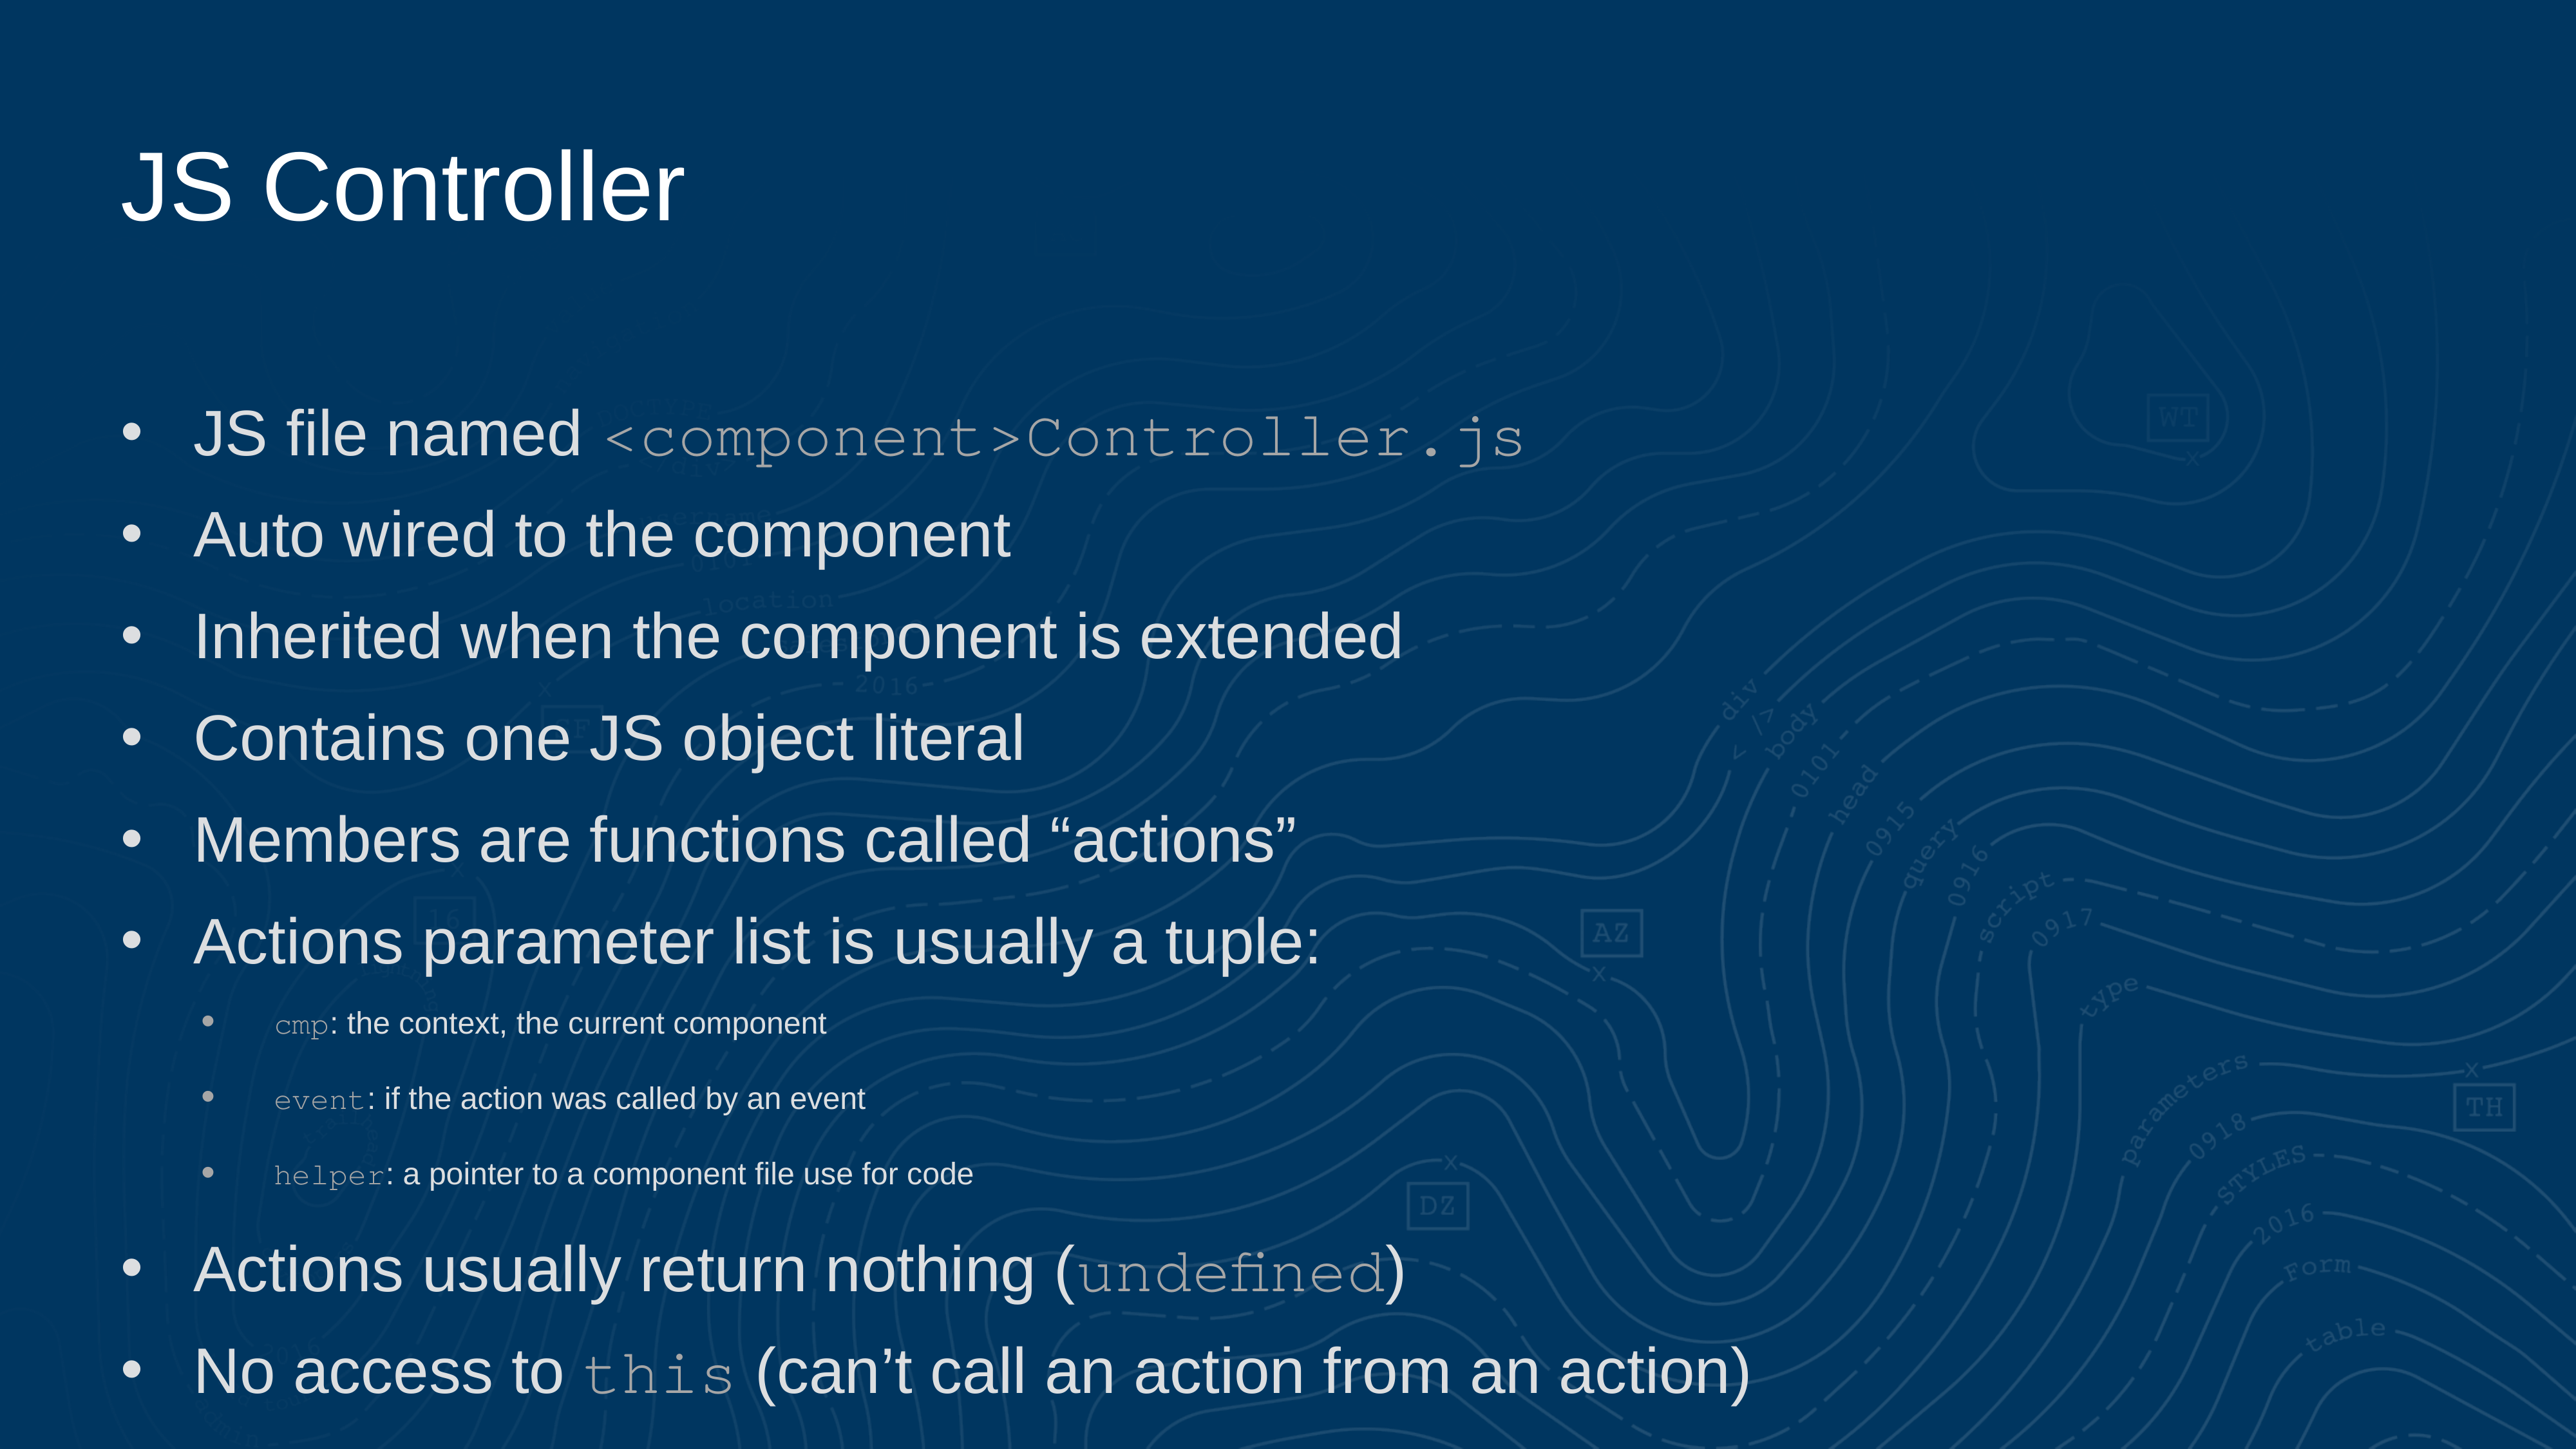

# JS Controller
JS file named <component>Controller.js
Auto wired to the component
Inherited when the component is extended
Contains one JS object literal
Members are functions called “actions”
Actions parameter list is usually a tuple:
cmp: the context, the current component
event: if the action was called by an event
helper: a pointer to a component file use for code
Actions usually return nothing (undefined)
No access to this (can’t call an action from an action)